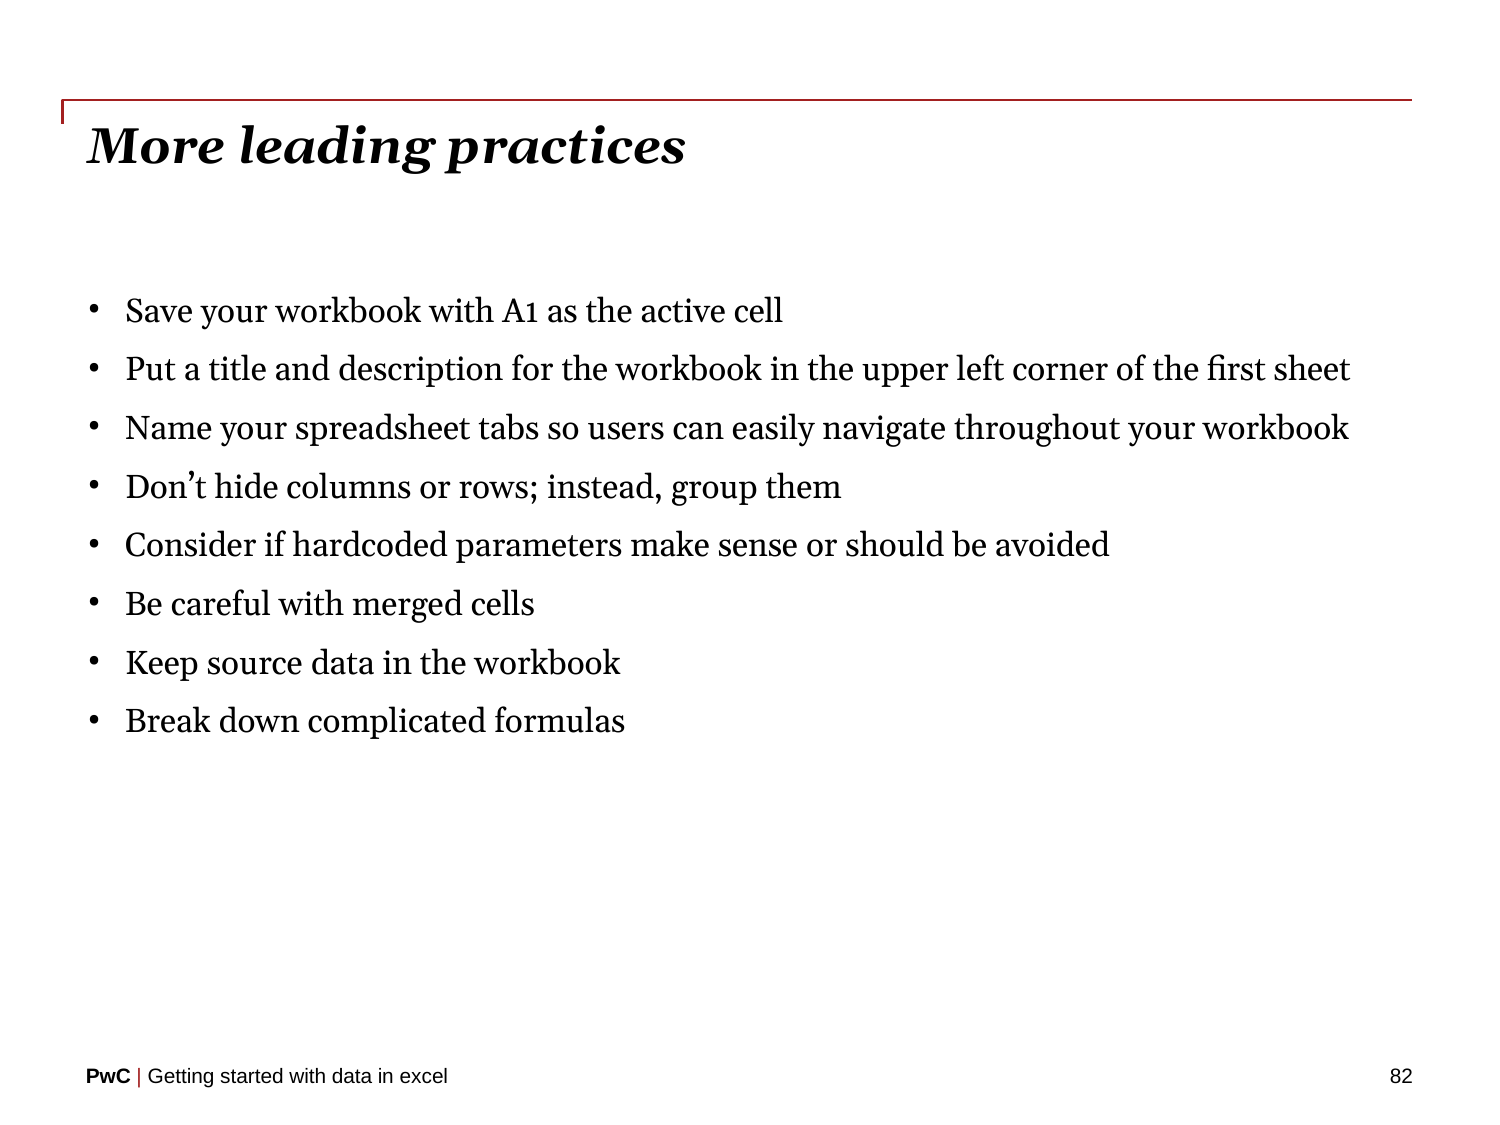

# More leading practices
Save your workbook with A1 as the active cell
Put a title and description for the workbook in the upper left corner of the first sheet
Name your spreadsheet tabs so users can easily navigate throughout your workbook
Don’t hide columns or rows; instead, group them
Consider if hardcoded parameters make sense or should be avoided
Be careful with merged cells
Keep source data in the workbook
Break down complicated formulas
82